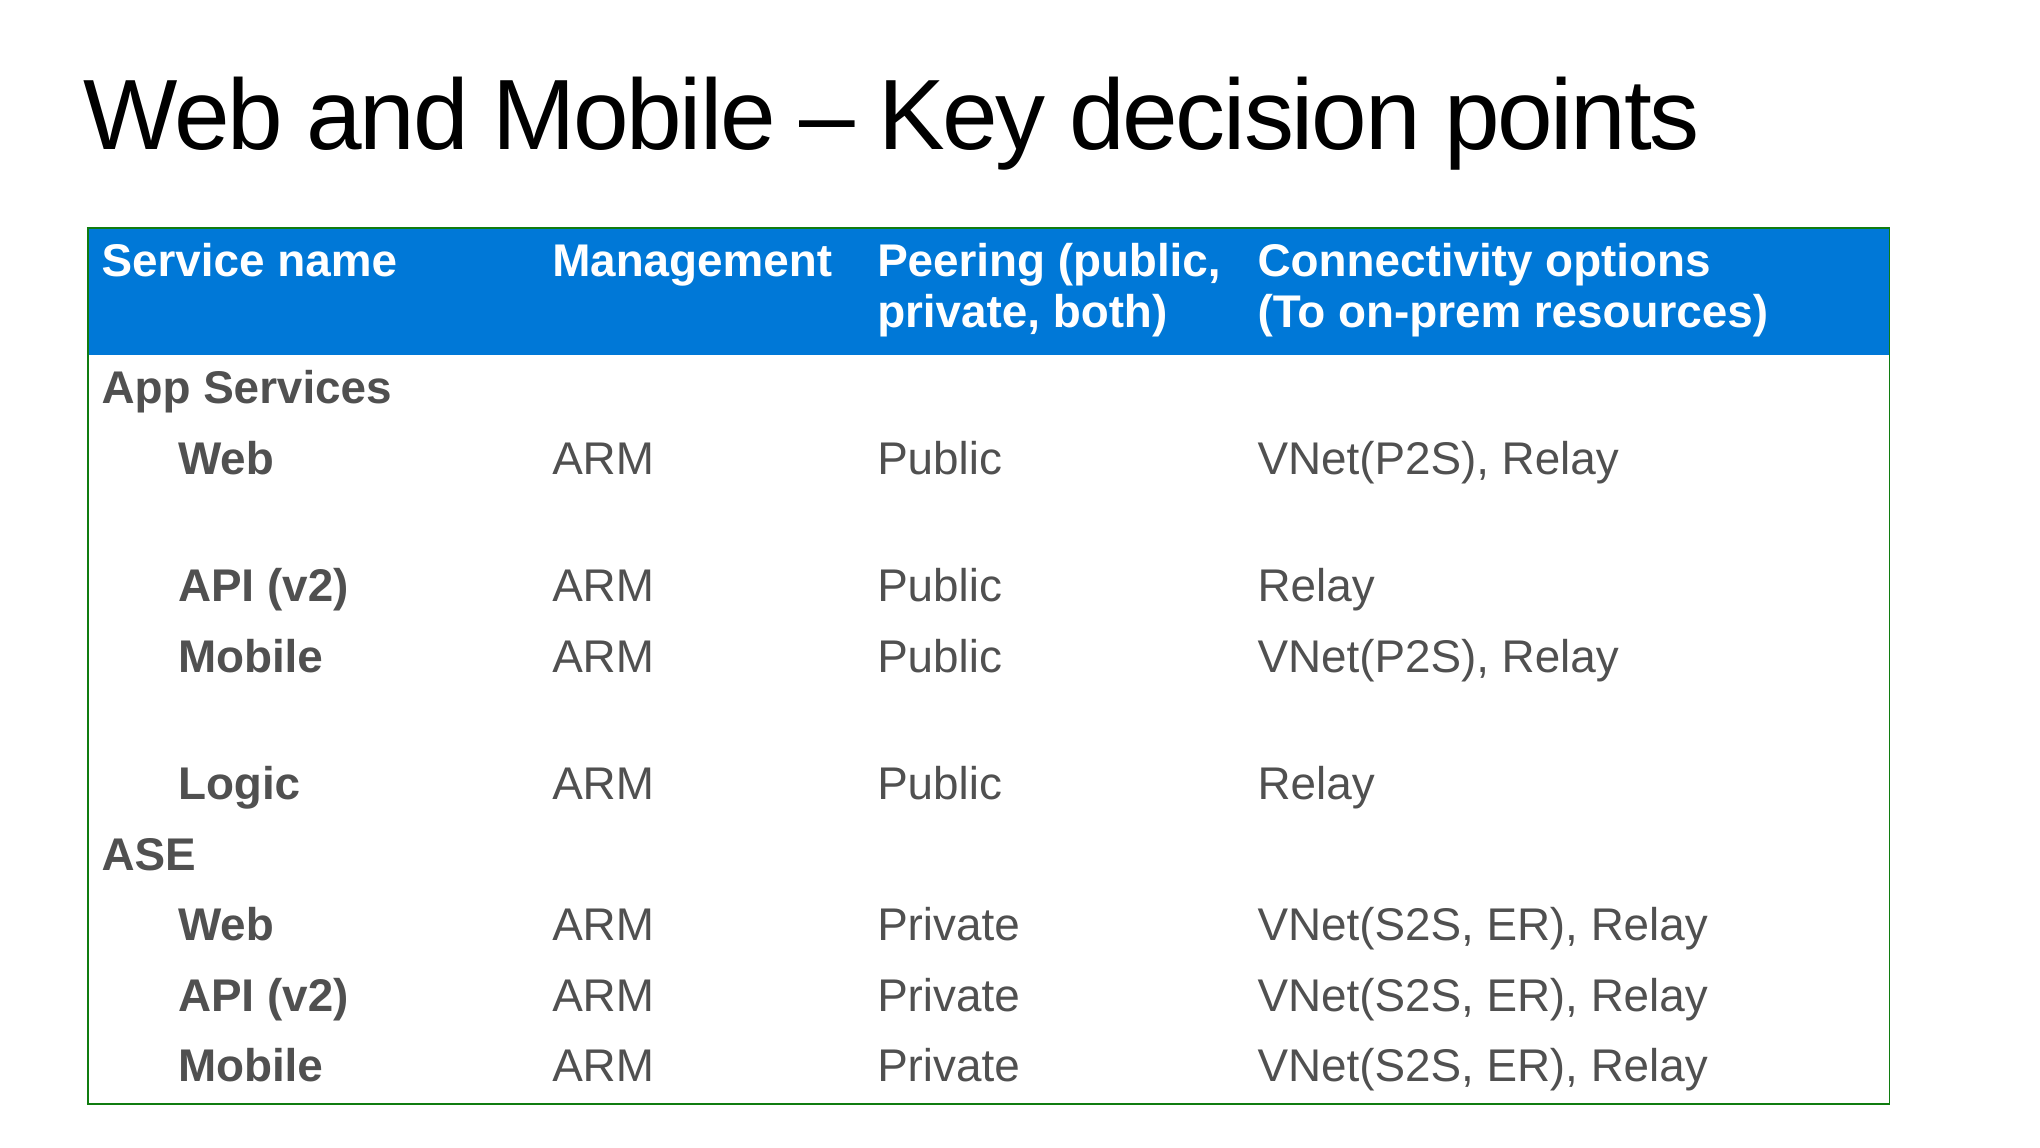

# Web and Mobile – Key decision points
| Service name | Management | Peering (public, private, both) | Connectivity options (To on-prem resources) |
| --- | --- | --- | --- |
| App Services |  |  |  |
| Web | ARM | Public | VNet(P2S), Relay |
| API (v2) | ARM | Public | Relay |
| Mobile | ARM | Public | VNet(P2S), Relay |
| Logic | ARM | Public | Relay |
| ASE |  |  |  |
| Web | ARM | Private | VNet(S2S, ER), Relay |
| API (v2) | ARM | Private | VNet(S2S, ER), Relay |
| Mobile | ARM | Private | VNet(S2S, ER), Relay |